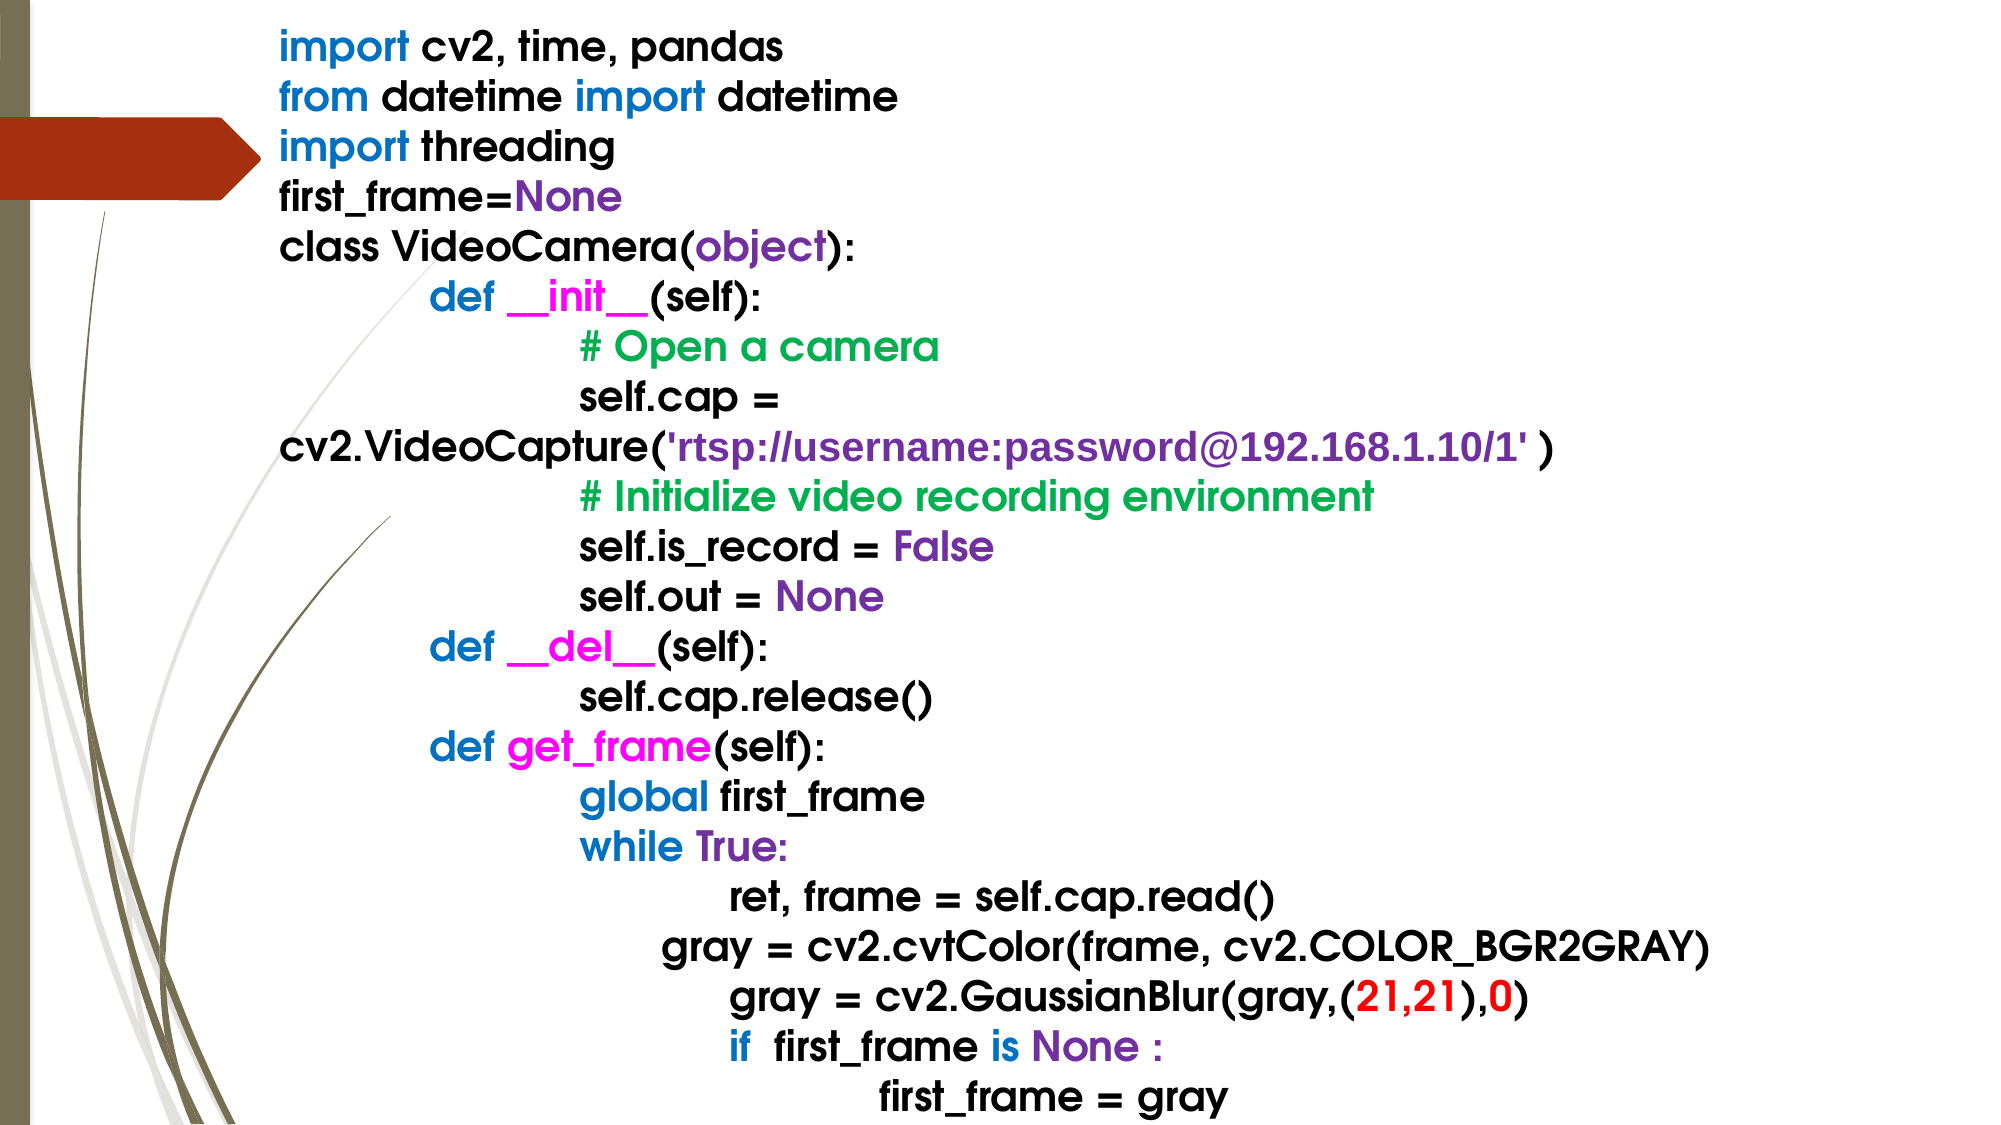

import cv2, time, pandas
from datetime import datetime
import threading
first_frame=None
class VideoCamera(object):
 	def __init__(self):
		# Open a camera
		self.cap = cv2.VideoCapture('rtsp://username:password@192.168.1.10/1' )
		# Initialize video recording environment
		self.is_record = False
		self.out = None
	def __del__(self):
 		self.cap.release()
	def get_frame(self):
		global first_frame
		while True:
			ret, frame = self.cap.read()
		       gray = cv2.cvtColor(frame, cv2.COLOR_BGR2GRAY)
			gray = cv2.GaussianBlur(gray,(21,21),0)
			if  first_frame is None :
				first_frame = gray
				continue